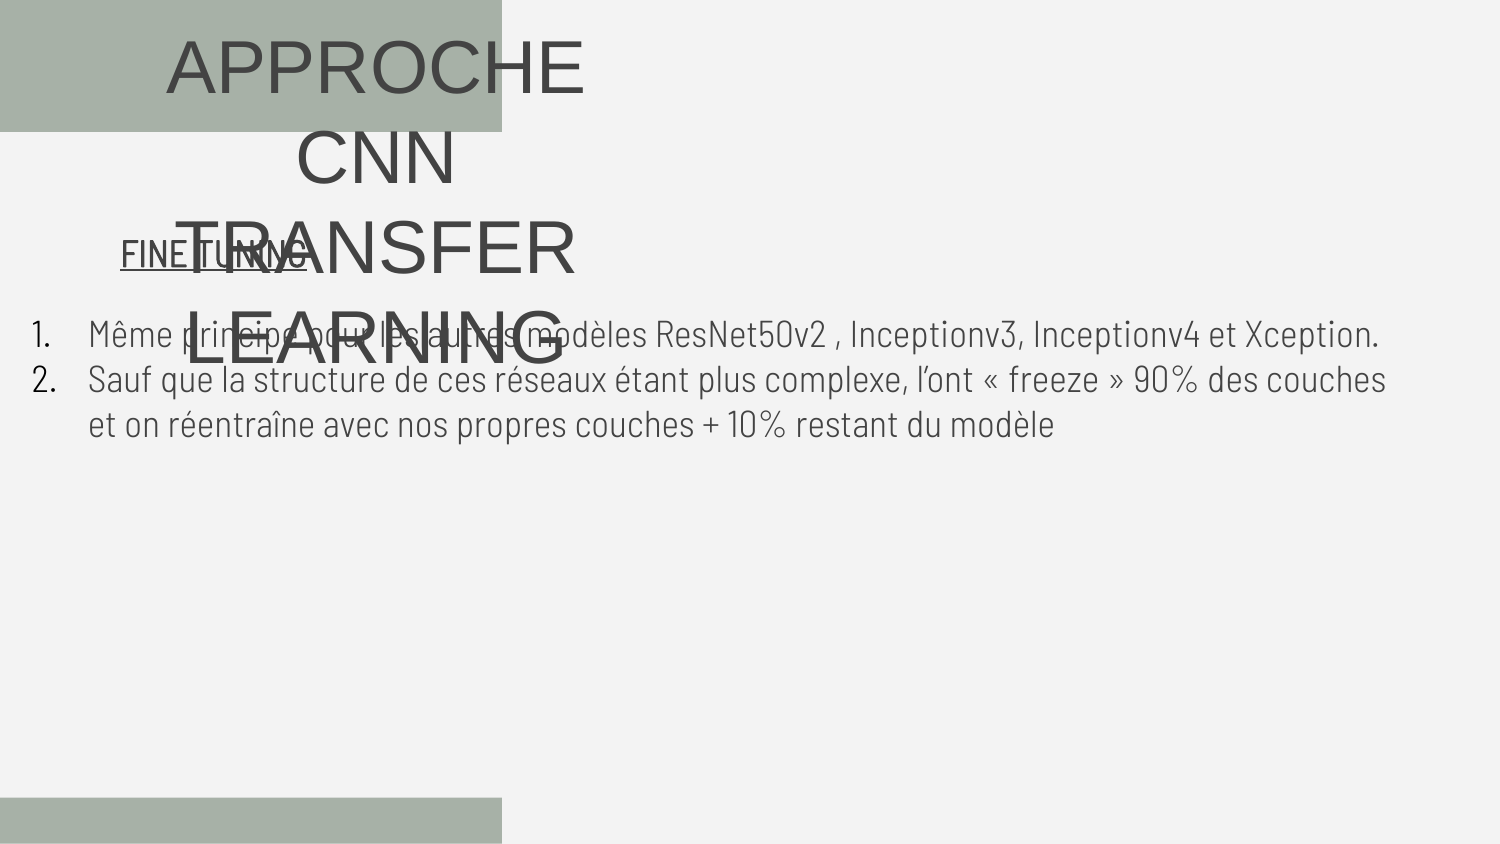

# APPROCHE CNN TRANSFER LEARNING
FINE TUNING
Même principe pour les autres modèles ResNet50v2 , Inceptionv3, Inceptionv4 et Xception.
Sauf que la structure de ces réseaux étant plus complexe, l’ont « freeze » 90% des couches et on réentraîne avec nos propres couches + 10% restant du modèle